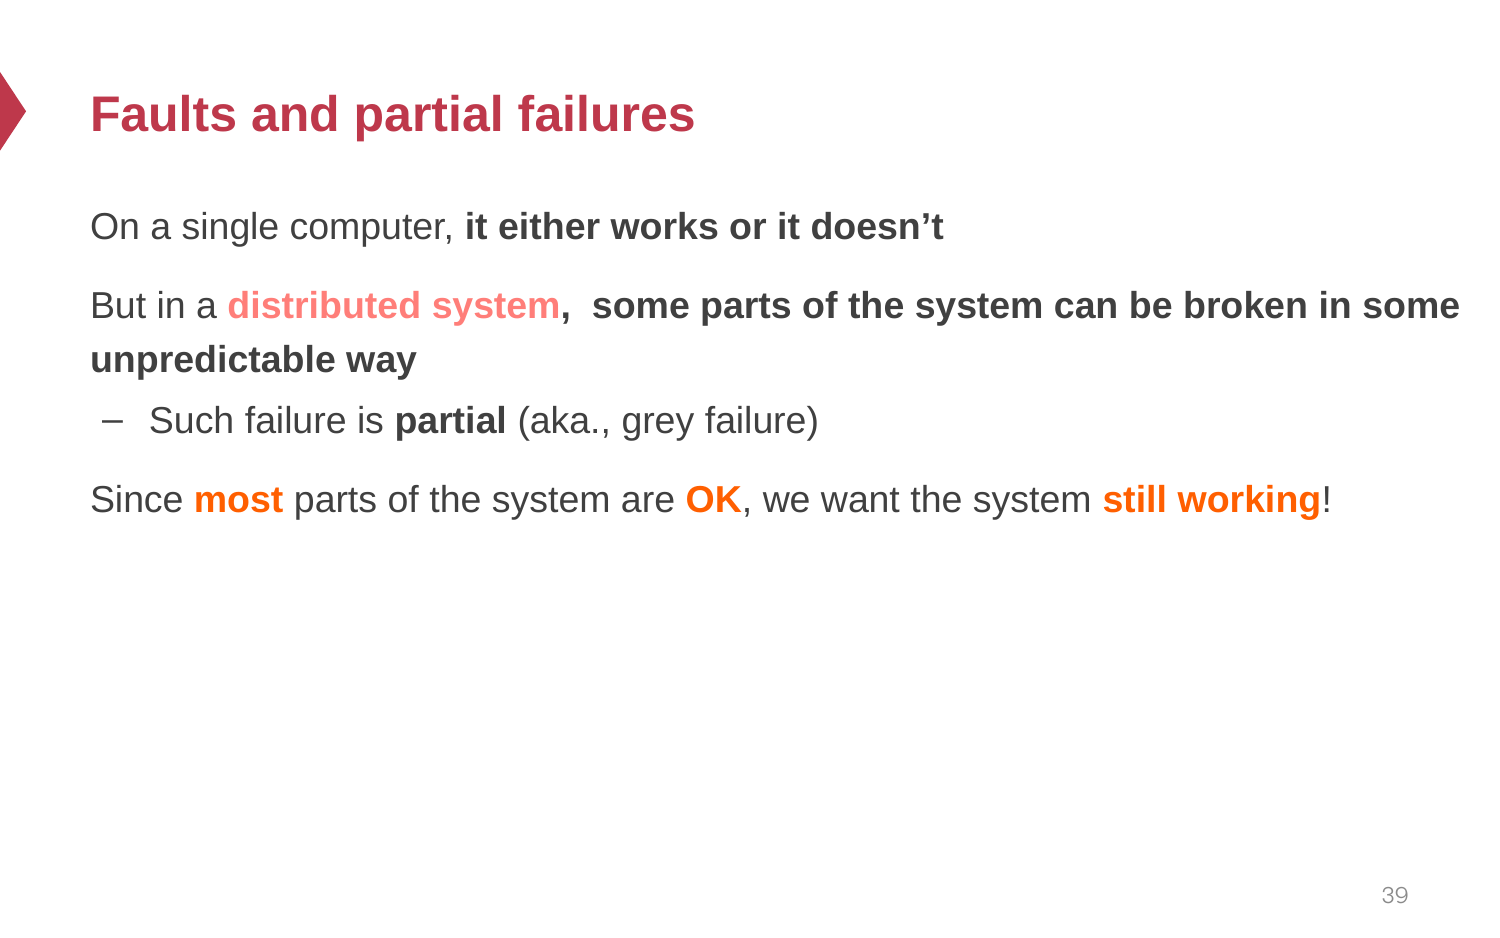

# Faults and partial failures
On a single computer, it either works or it doesn’t
But in a distributed system,  some parts of the system can be broken in some unpredictable way
Such failure is partial (aka., grey failure)
Since most parts of the system are OK, we want the system still working!
39